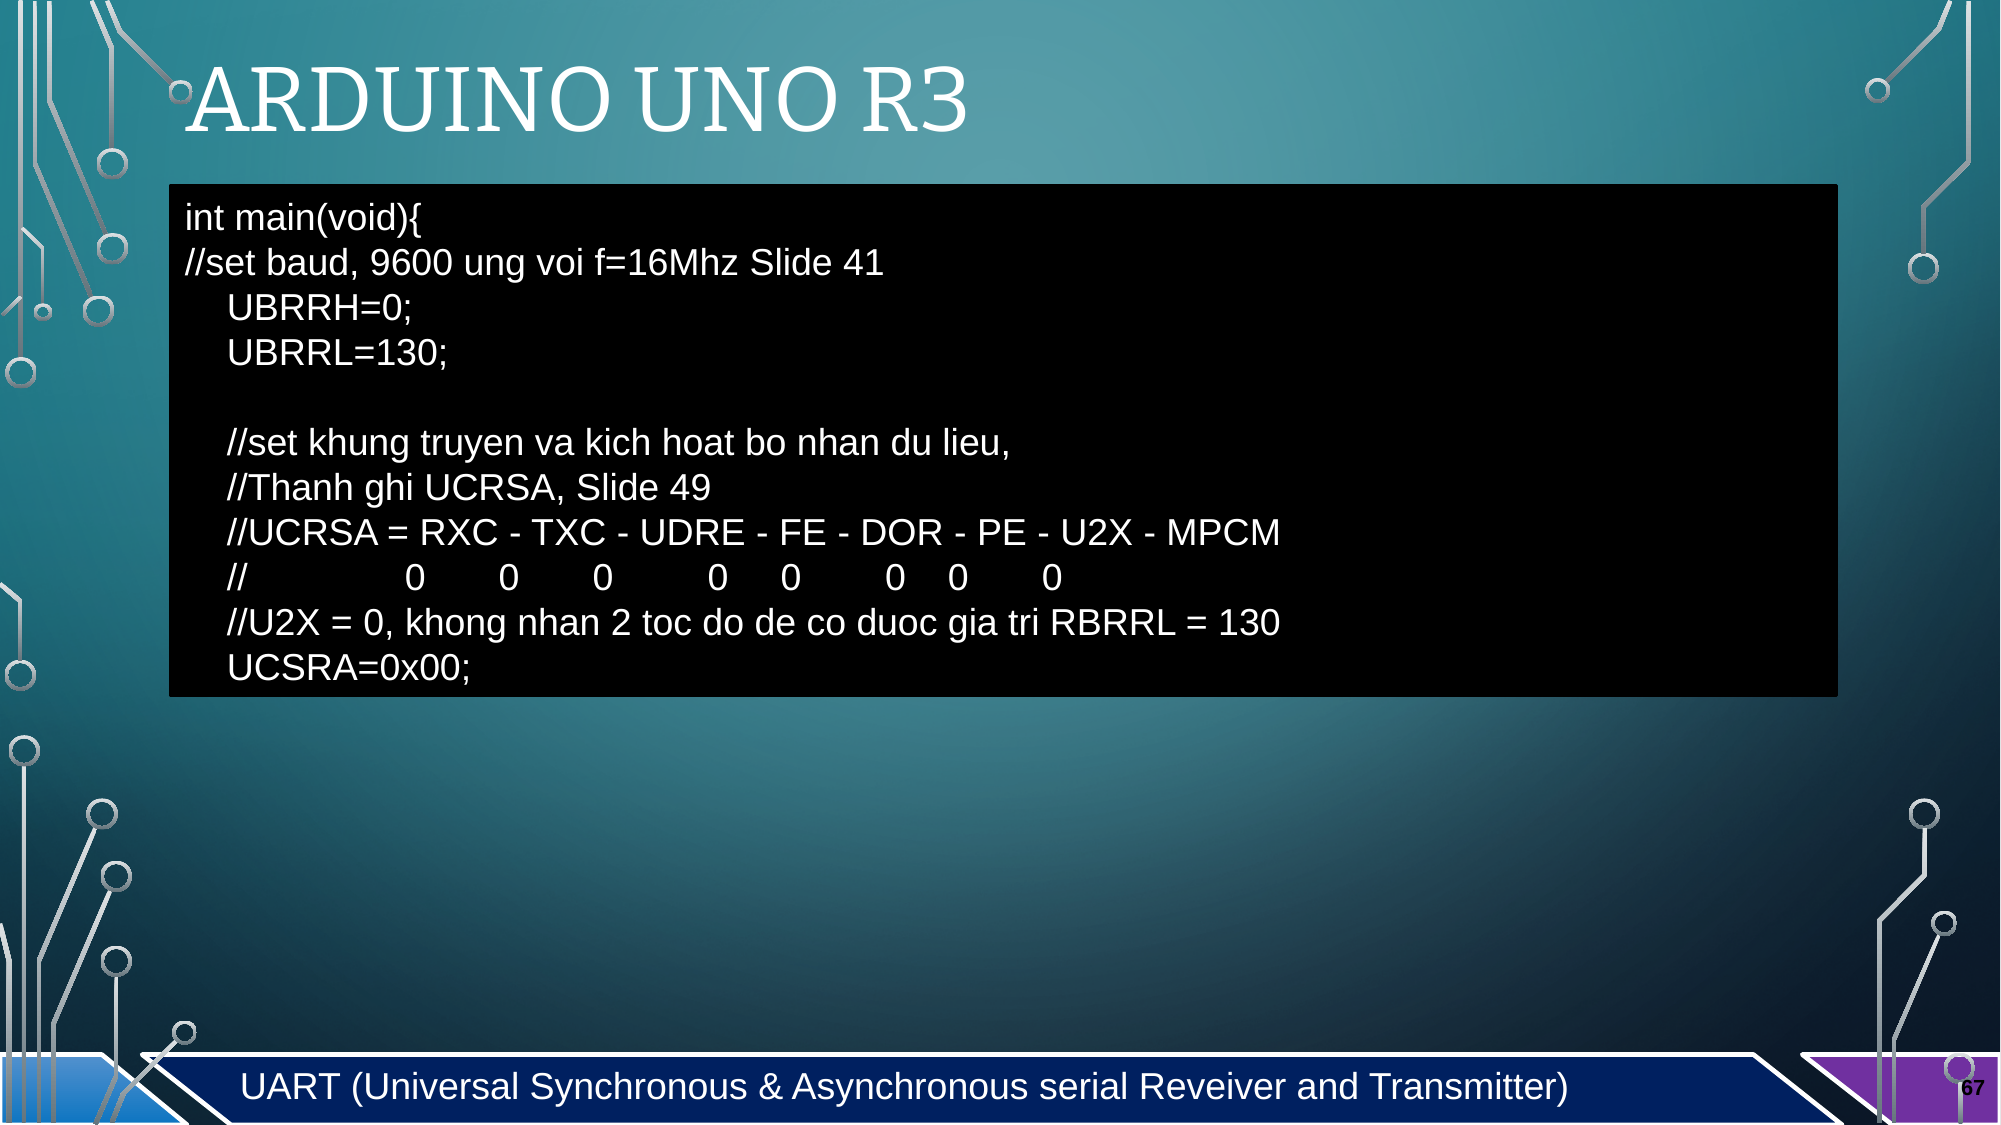

# Arduino Uno r3
int main(void){
//set baud, 9600 ung voi f=16Mhz Slide 41
    UBRRH=0;
    UBRRL=130;

    //set khung truyen va kich hoat bo nhan du lieu,
    //Thanh ghi UCRSA, Slide 49
    //UCRSA = RXC - TXC - UDRE - FE - DOR - PE - U2X - MPCM
    //               0       0       0         0     0        0    0       0
    //U2X = 0, khong nhan 2 toc do de co duoc gia tri RBRRL = 130
    UCSRA=0x00;
UART (Universal Synchronous & Asynchronous serial Reveiver and Transmitter)